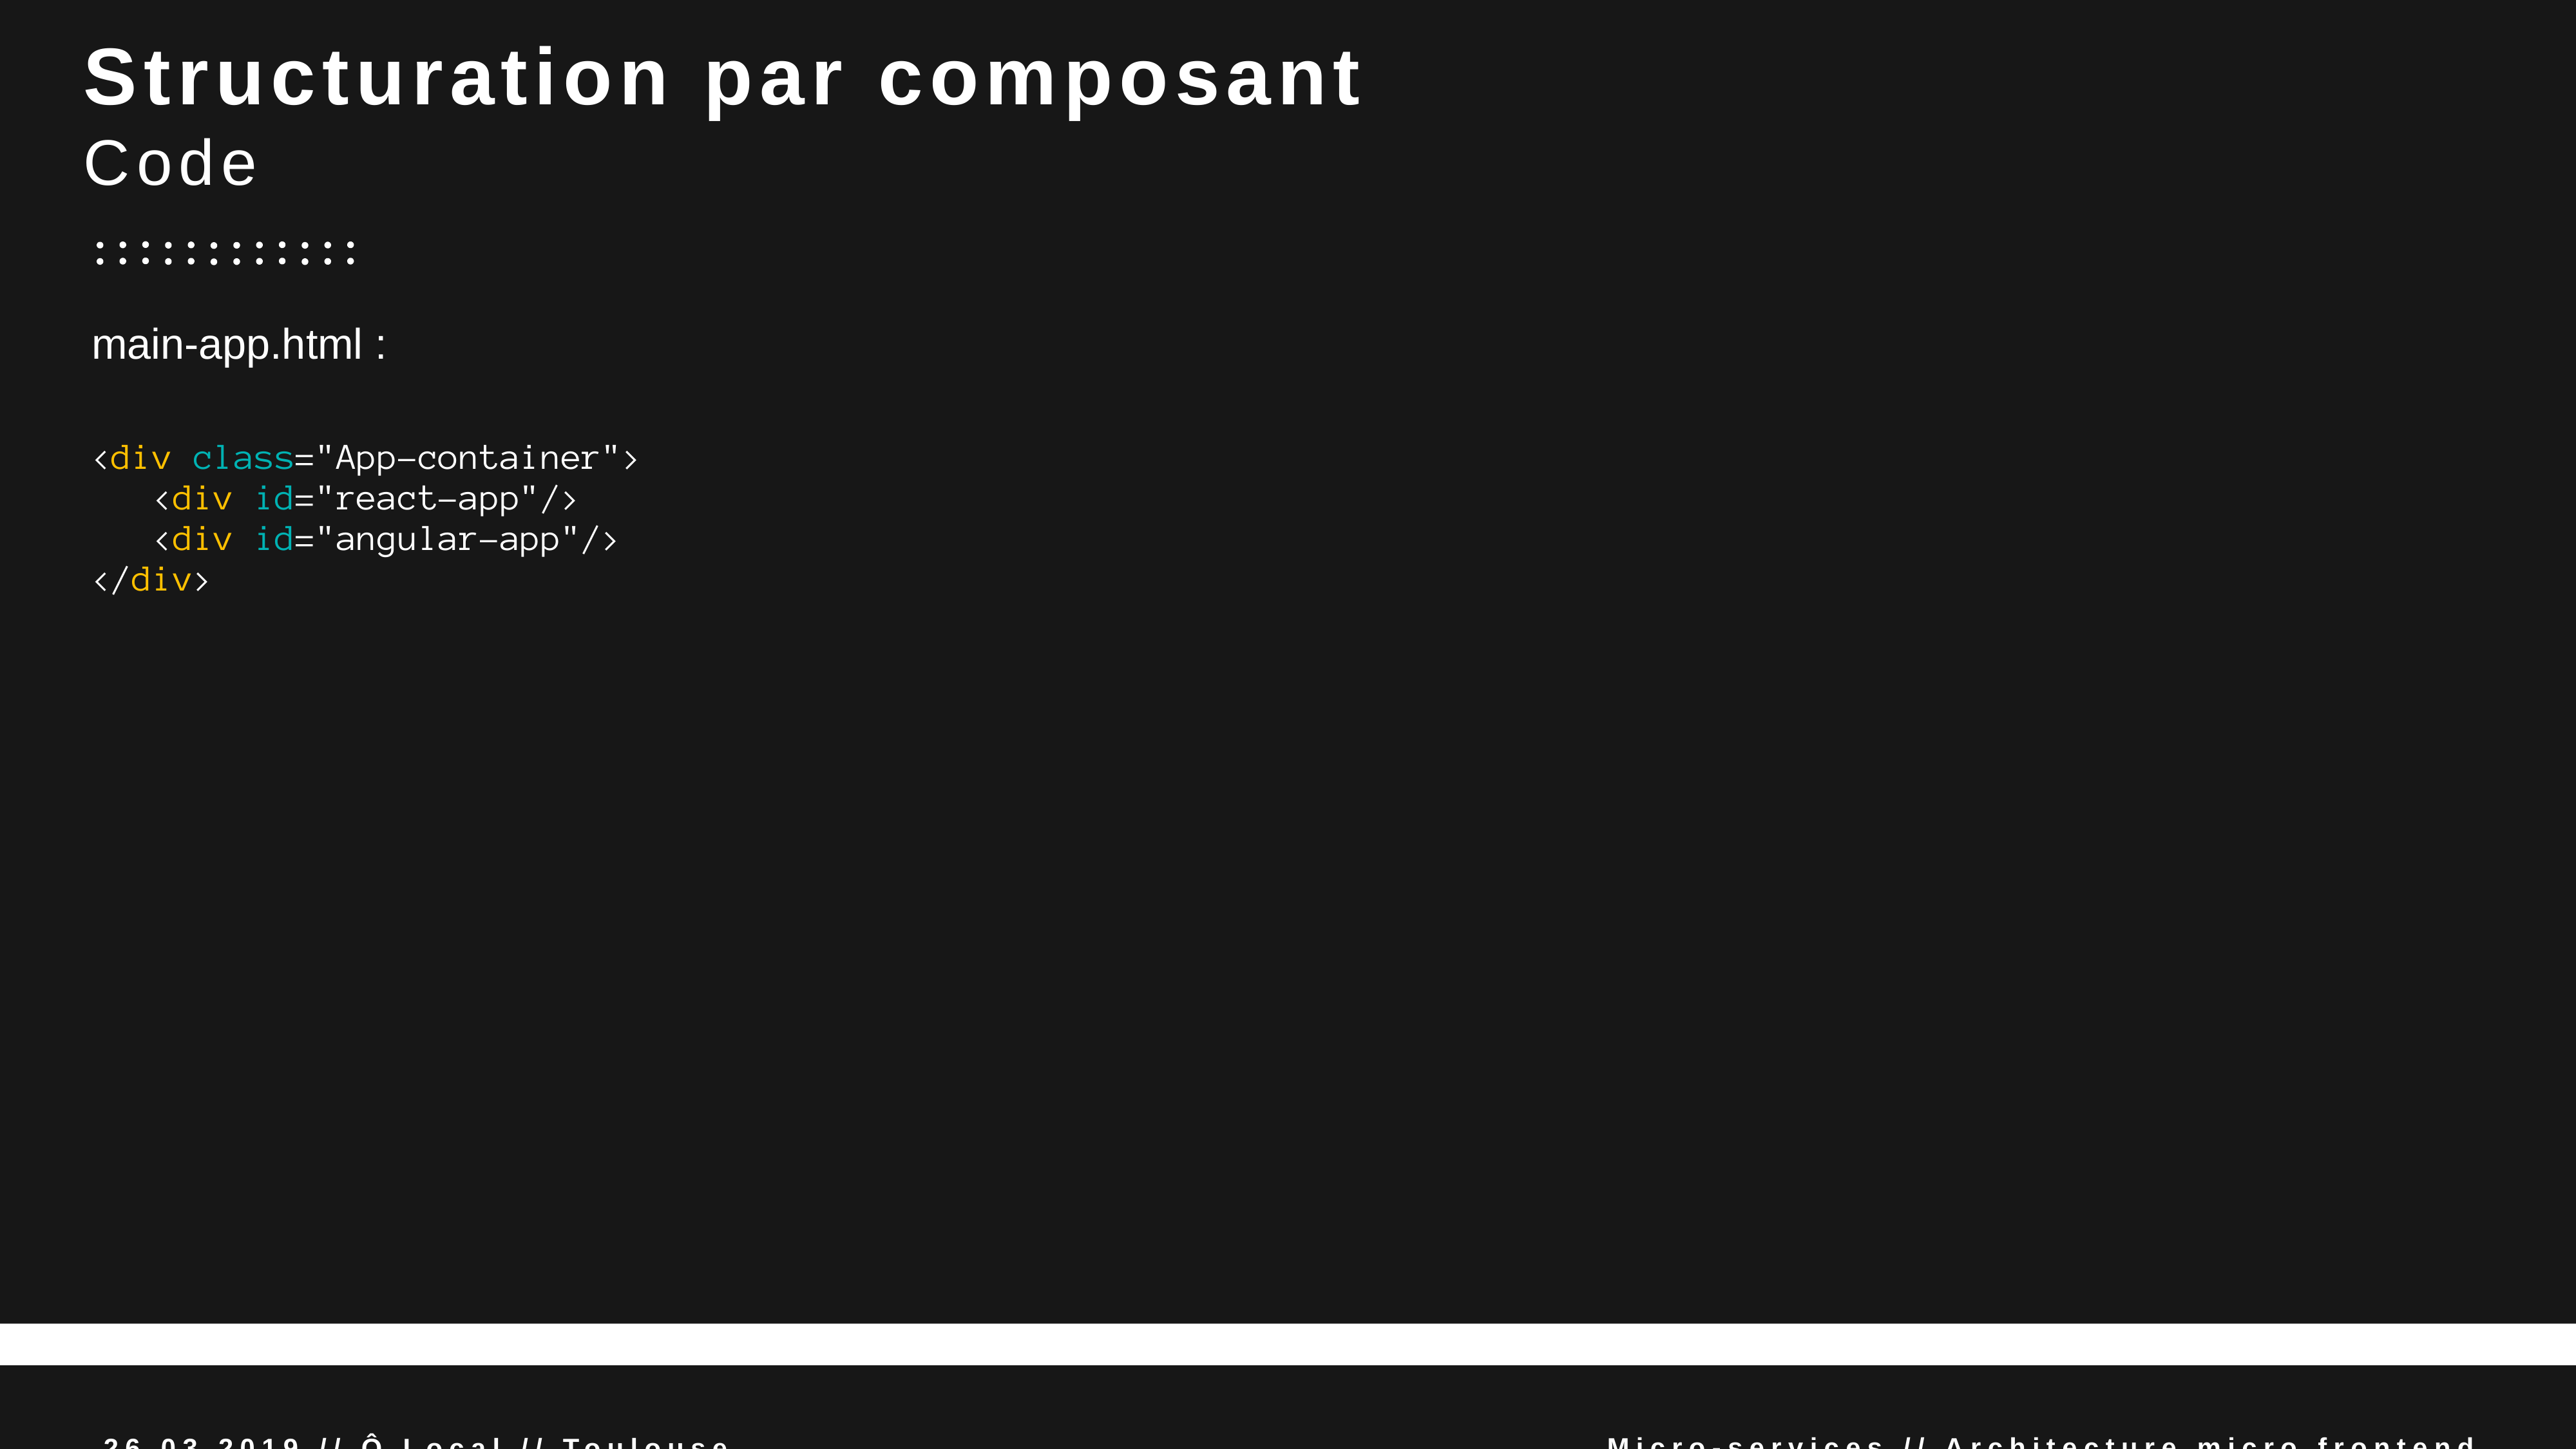

Structuration par composant
Code

main-app.html :
<div class="App-container">
   <div id="react-app"/>
   <div id="angular-app"/>
</div>

Micro-services // Architecture micro frontend
26.03.2019 // Ô Local // Toulouse